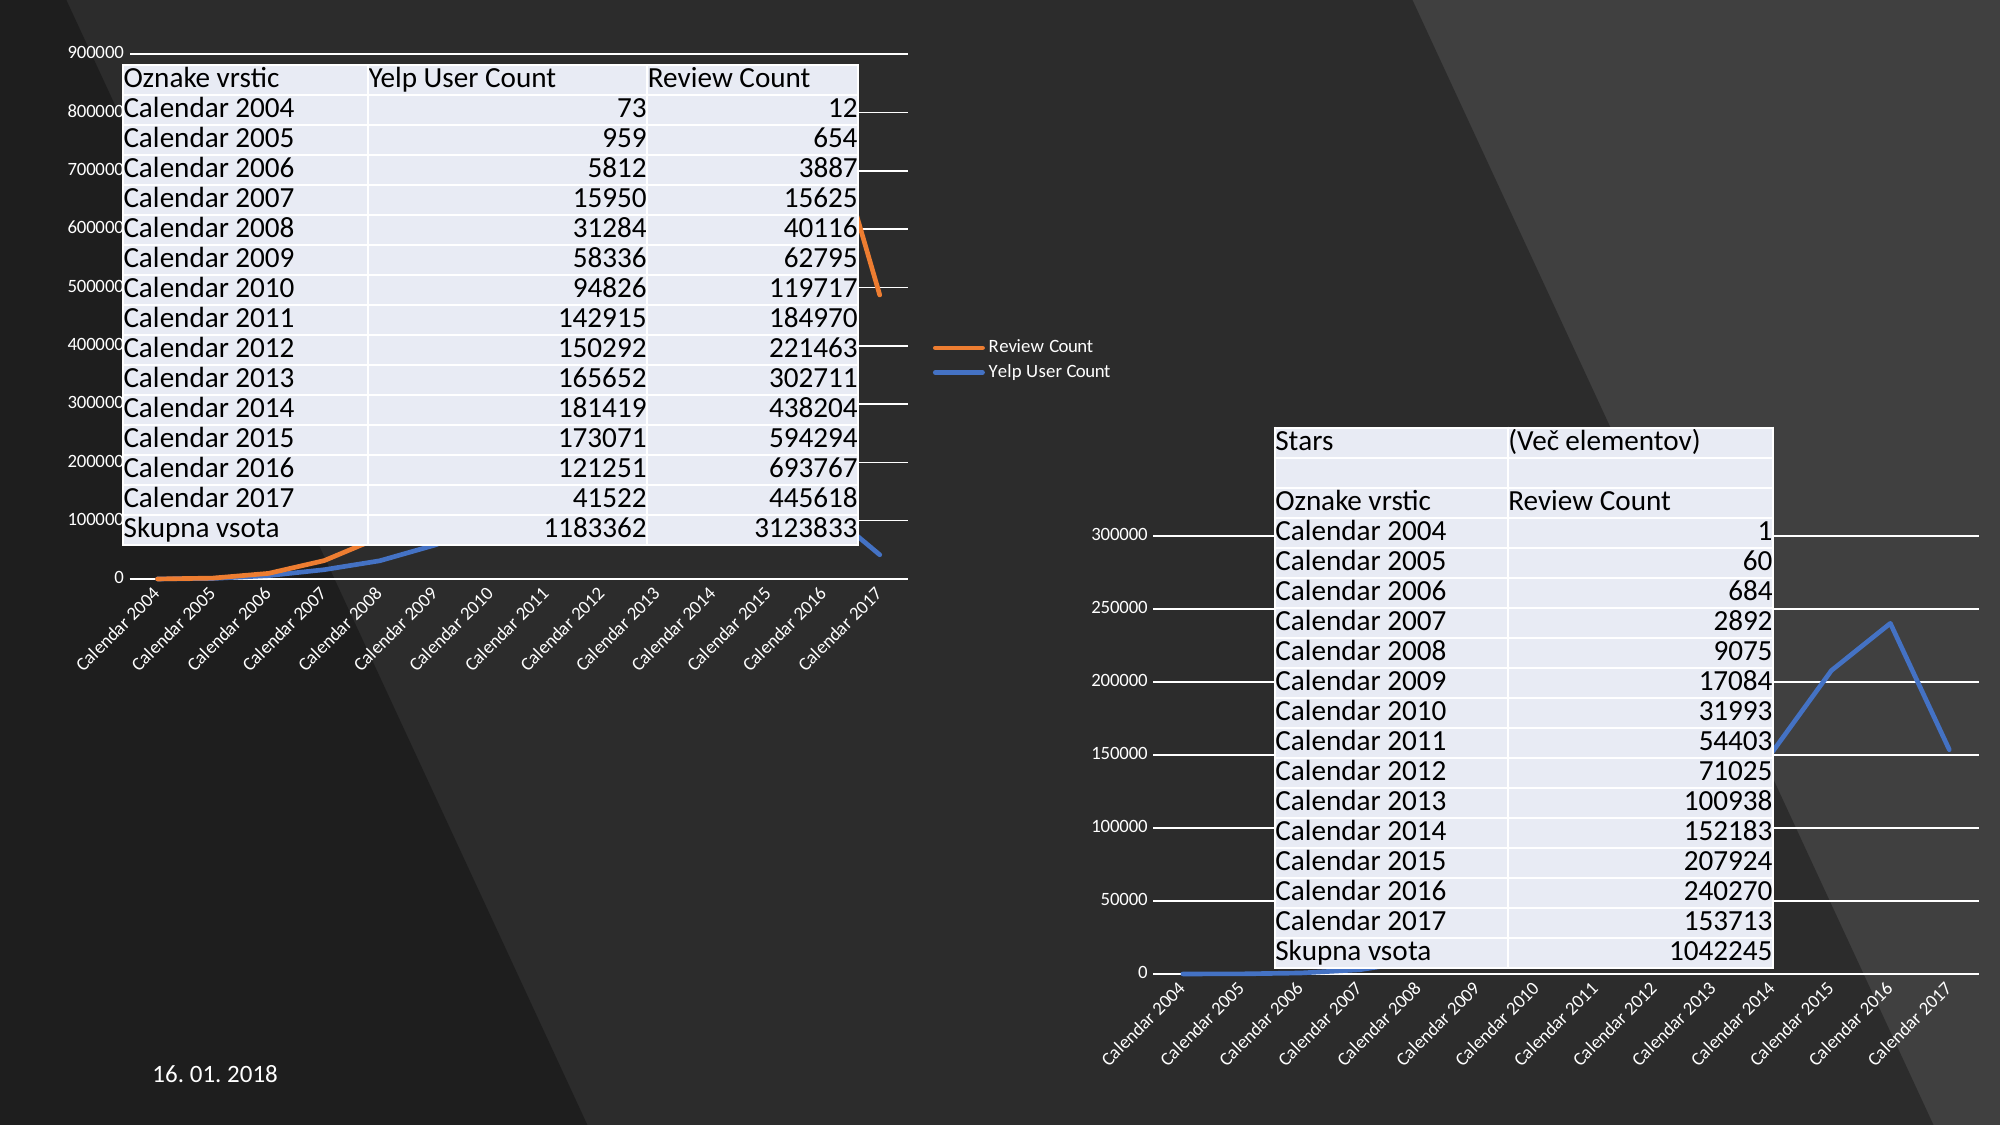

### Chart

| Category | Yelp User Count | Review Count |
|---|---|---|
| Calendar 2004 | 73.0 | 12.0 |
| Calendar 2005 | 959.0 | 654.0 |
| Calendar 2006 | 5812.0 | 3887.0 |
| Calendar 2007 | 15950.0 | 15625.0 |
| Calendar 2008 | 31284.0 | 40116.0 |
| Calendar 2009 | 58336.0 | 62795.0 |
| Calendar 2010 | 94826.0 | 119717.0 |
| Calendar 2011 | 142915.0 | 184970.0 |
| Calendar 2012 | 150292.0 | 221463.0 |
| Calendar 2013 | 165652.0 | 302711.0 |
| Calendar 2014 | 181419.0 | 438204.0 |
| Calendar 2015 | 173071.0 | 594294.0 |
| Calendar 2016 | 121251.0 | 693767.0 |
| Calendar 2017 | 41522.0 | 445618.0 |
| Oznake vrstic | Yelp User Count | Review Count |
| --- | --- | --- |
| Calendar 2004 | 73 | 12 |
| Calendar 2005 | 959 | 654 |
| Calendar 2006 | 5812 | 3887 |
| Calendar 2007 | 15950 | 15625 |
| Calendar 2008 | 31284 | 40116 |
| Calendar 2009 | 58336 | 62795 |
| Calendar 2010 | 94826 | 119717 |
| Calendar 2011 | 142915 | 184970 |
| Calendar 2012 | 150292 | 221463 |
| Calendar 2013 | 165652 | 302711 |
| Calendar 2014 | 181419 | 438204 |
| Calendar 2015 | 173071 | 594294 |
| Calendar 2016 | 121251 | 693767 |
| Calendar 2017 | 41522 | 445618 |
| Skupna vsota | 1183362 | 3123833 |
| Stars | (Več elementov) |
| --- | --- |
|  |  |
| Oznake vrstic | Review Count |
| Calendar 2004 | 1 |
| Calendar 2005 | 60 |
| Calendar 2006 | 684 |
| Calendar 2007 | 2892 |
| Calendar 2008 | 9075 |
| Calendar 2009 | 17084 |
| Calendar 2010 | 31993 |
| Calendar 2011 | 54403 |
| Calendar 2012 | 71025 |
| Calendar 2013 | 100938 |
| Calendar 2014 | 152183 |
| Calendar 2015 | 207924 |
| Calendar 2016 | 240270 |
| Calendar 2017 | 153713 |
| Skupna vsota | 1042245 |

### Chart:

| Category | Vsota |
|---|---|
| Calendar 2004 | 1.0 |
| Calendar 2005 | 60.0 |
| Calendar 2006 | 684.0 |
| Calendar 2007 | 2892.0 |
| Calendar 2008 | 9075.0 |
| Calendar 2009 | 17084.0 |
| Calendar 2010 | 31993.0 |
| Calendar 2011 | 54403.0 |
| Calendar 2012 | 71025.0 |
| Calendar 2013 | 100938.0 |
| Calendar 2014 | 152183.0 |
| Calendar 2015 | 207924.0 |
| Calendar 2016 | 240270.0 |
| Calendar 2017 | 153713.0 |
16. 01. 2018
11